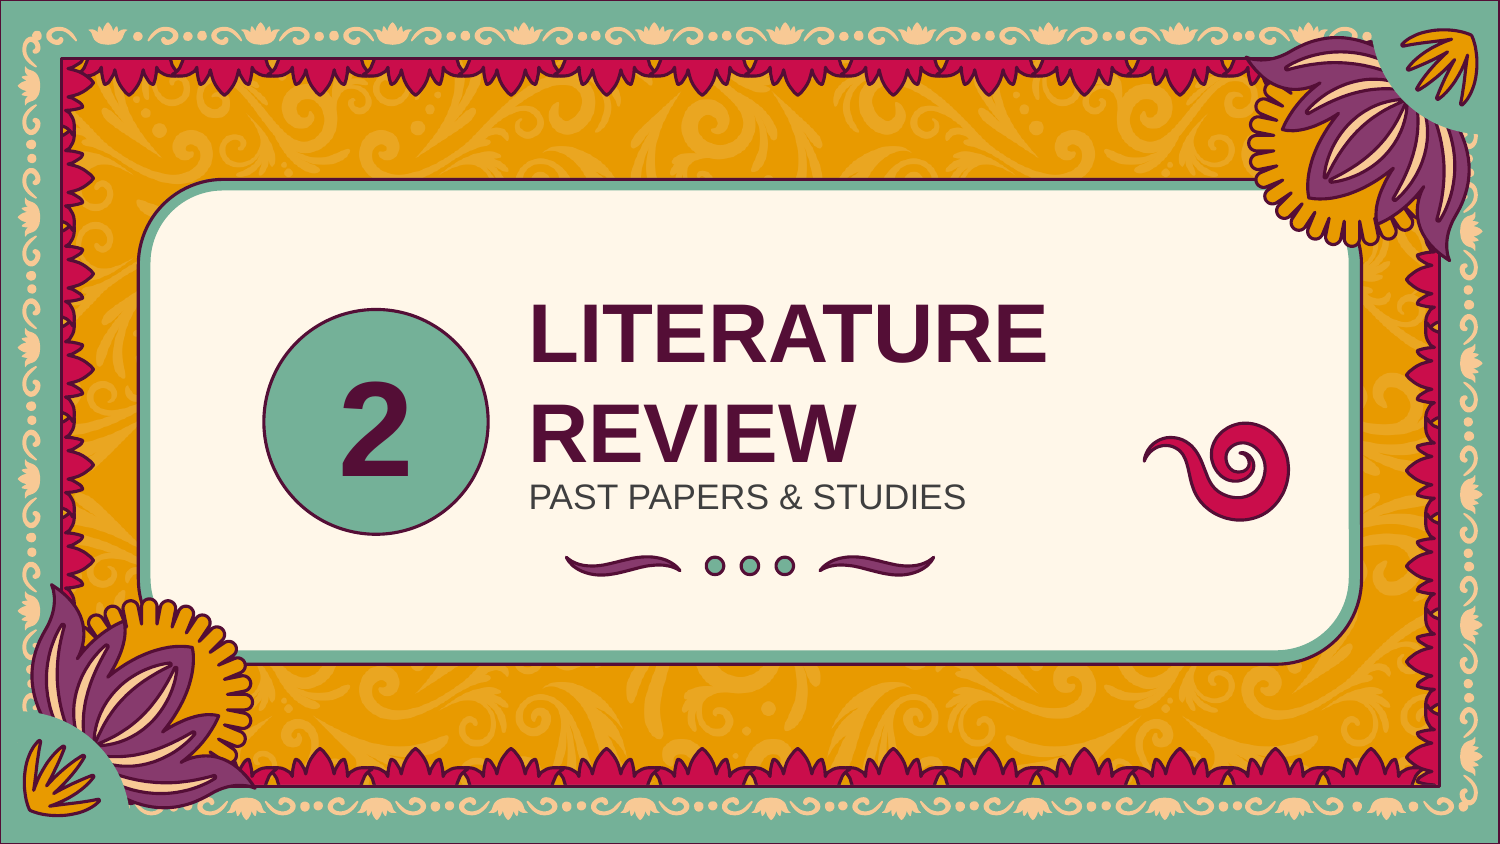

# LITERATURE REVIEW
2

PAST PAPERS & STUDIES